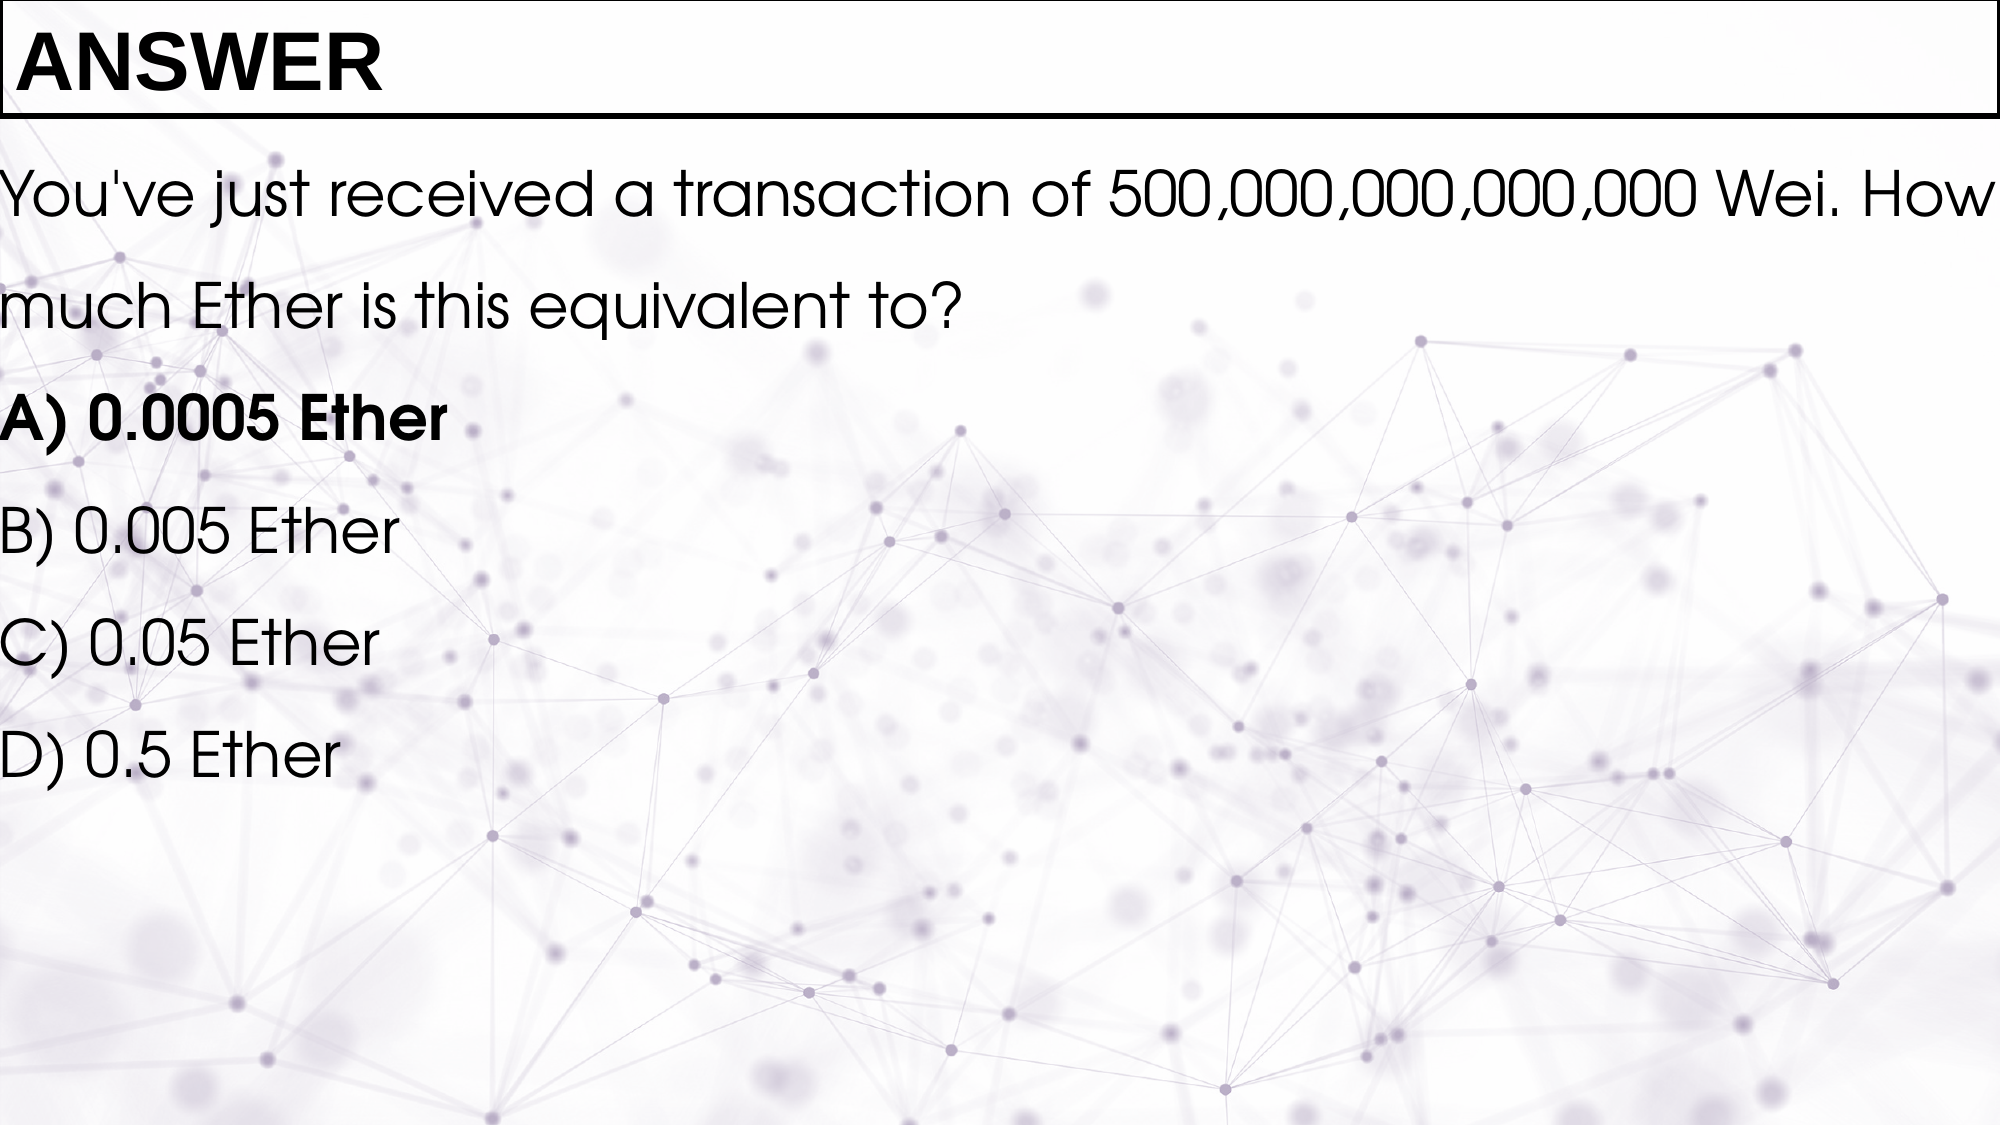

ANSWER
You've just received a transaction of 500,000,000,000,000 Wei. How much Ether is this equivalent to?
A) 0.0005 Ether
B) 0.005 Ether
C) 0.05 Ether
D) 0.5 Ether